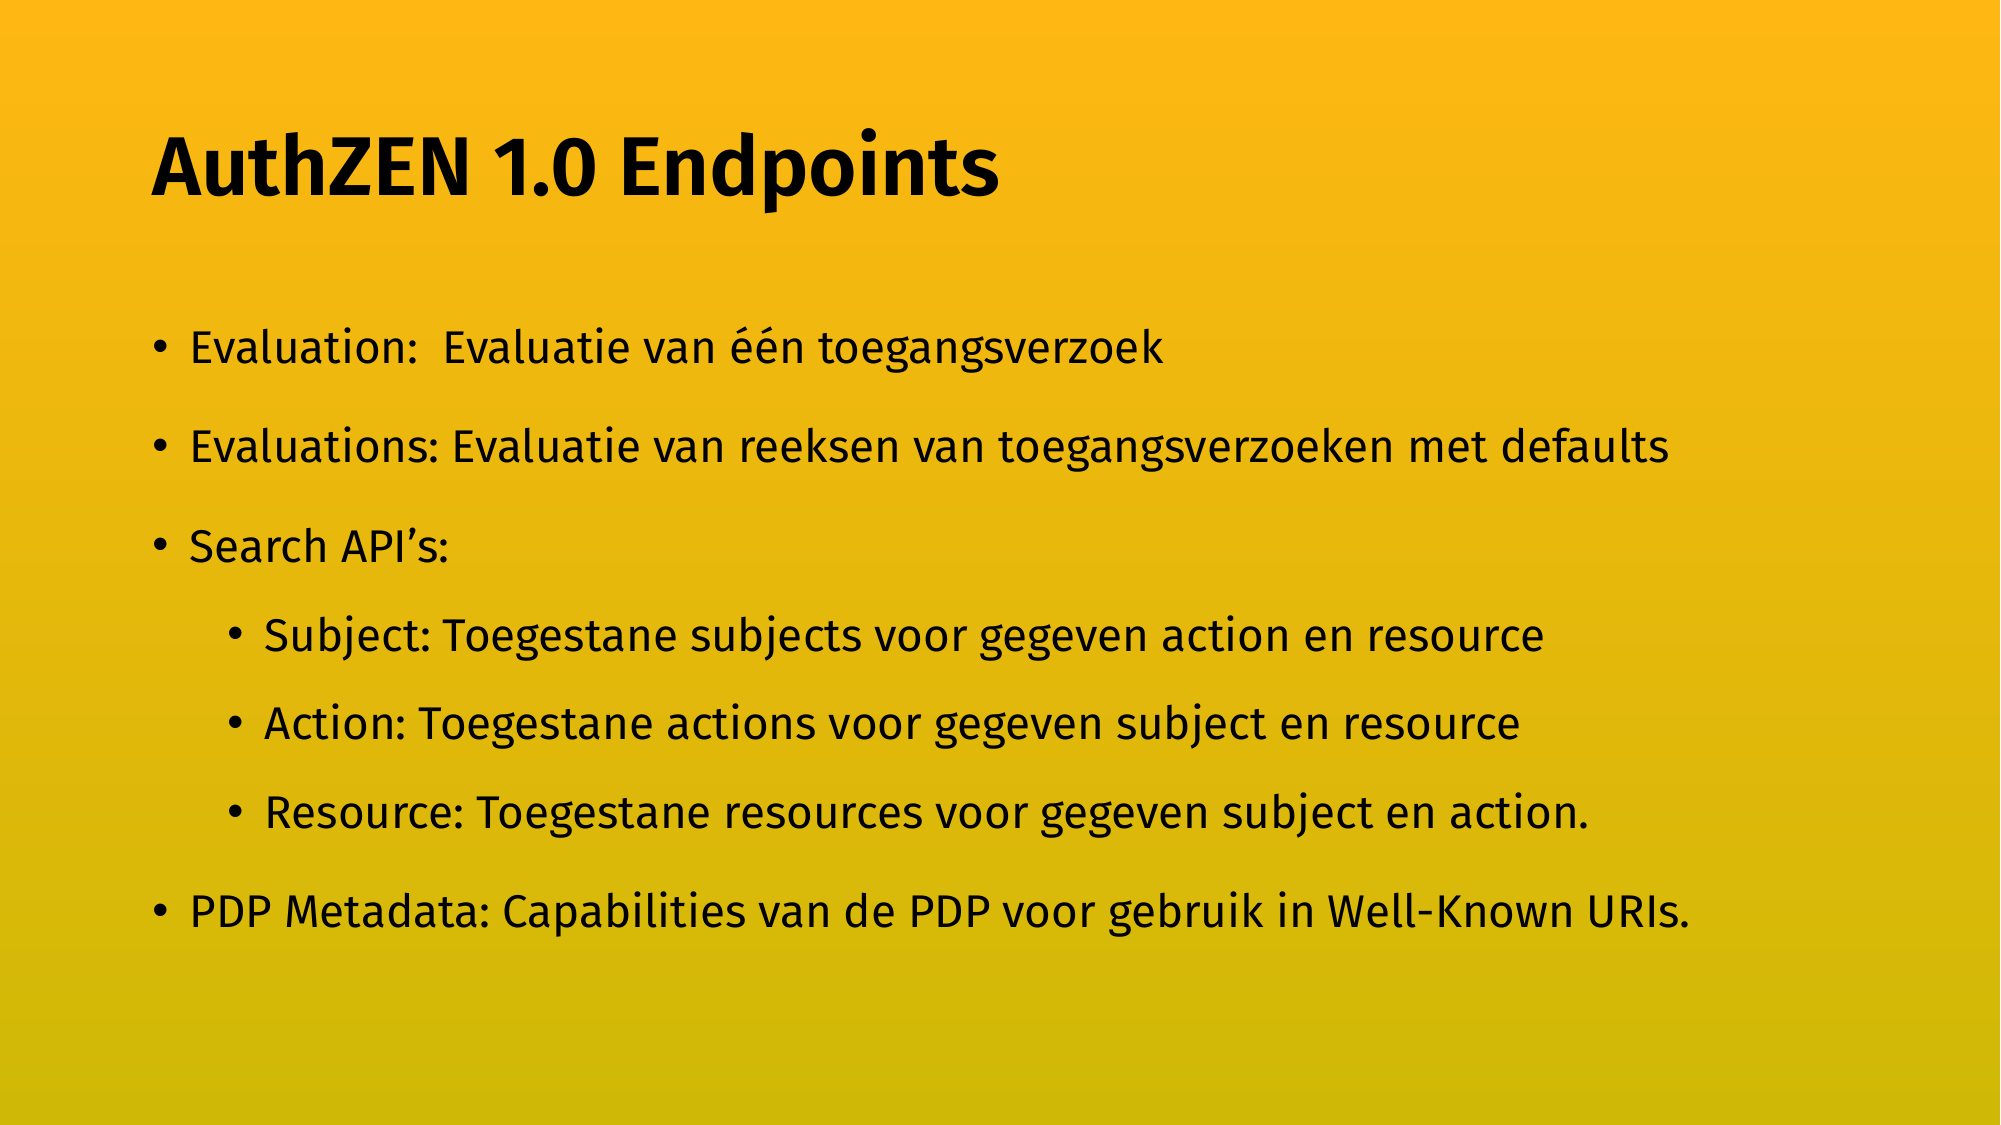

# AuthZEN 1.0 Endpoints
Evaluation:  Evaluatie van één toegangsverzoek
Evaluations: Evaluatie van reeksen van toegangsverzoeken met defaults
Search API’s:
Subject: Toegestane subjects voor gegeven action en resource
Action: Toegestane actions voor gegeven subject en resource
Resource: Toegestane resources voor gegeven subject en action.
PDP Metadata: Capabilities van de PDP voor gebruik in Well-Known URIs.